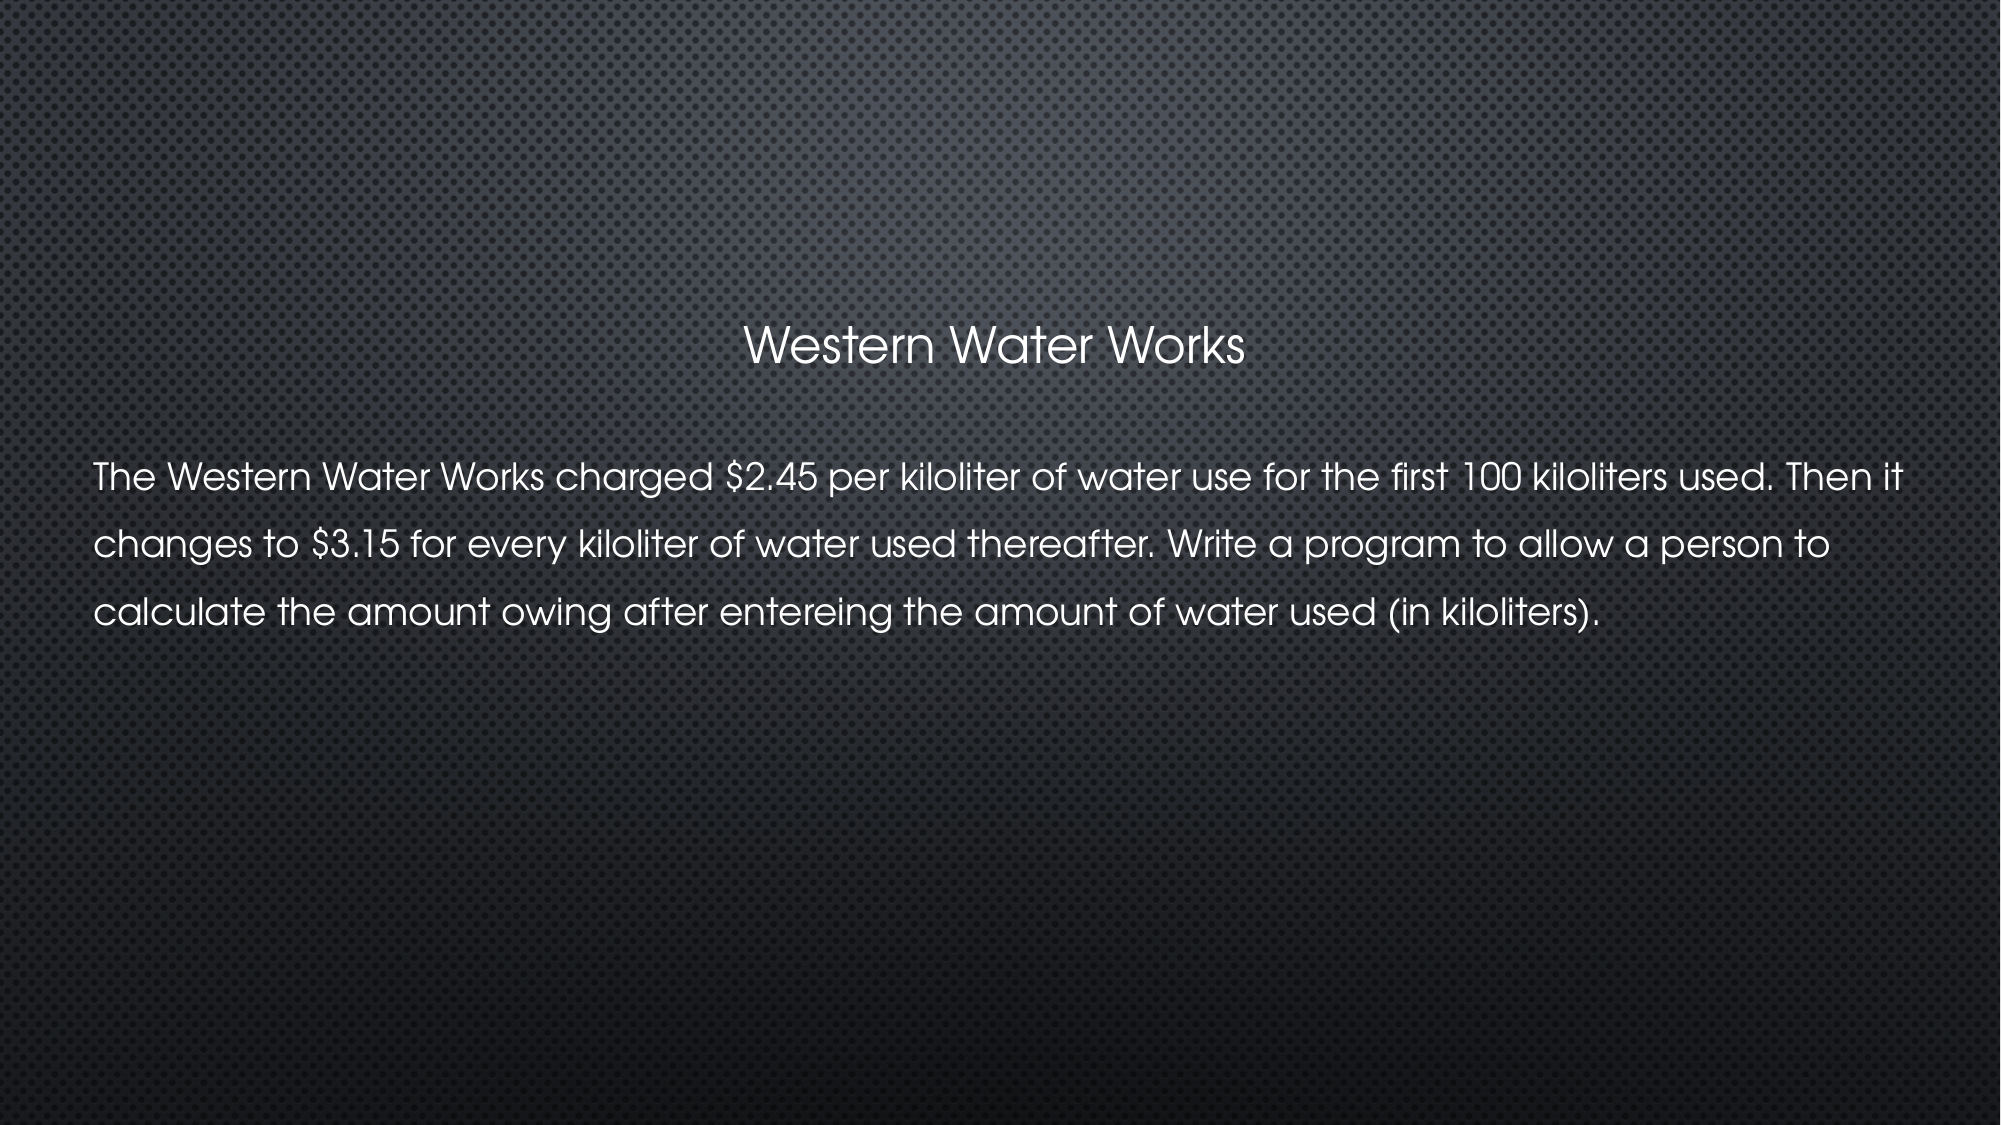

Western Water Works
The Western Water Works charged $2.45 per kiloliter of water use for the first 100 kiloliters used. Then it
changes to $3.15 for every kiloliter of water used thereafter. Write a program to allow a person to
calculate the amount owing after entereing the amount of water used (in kiloliters).